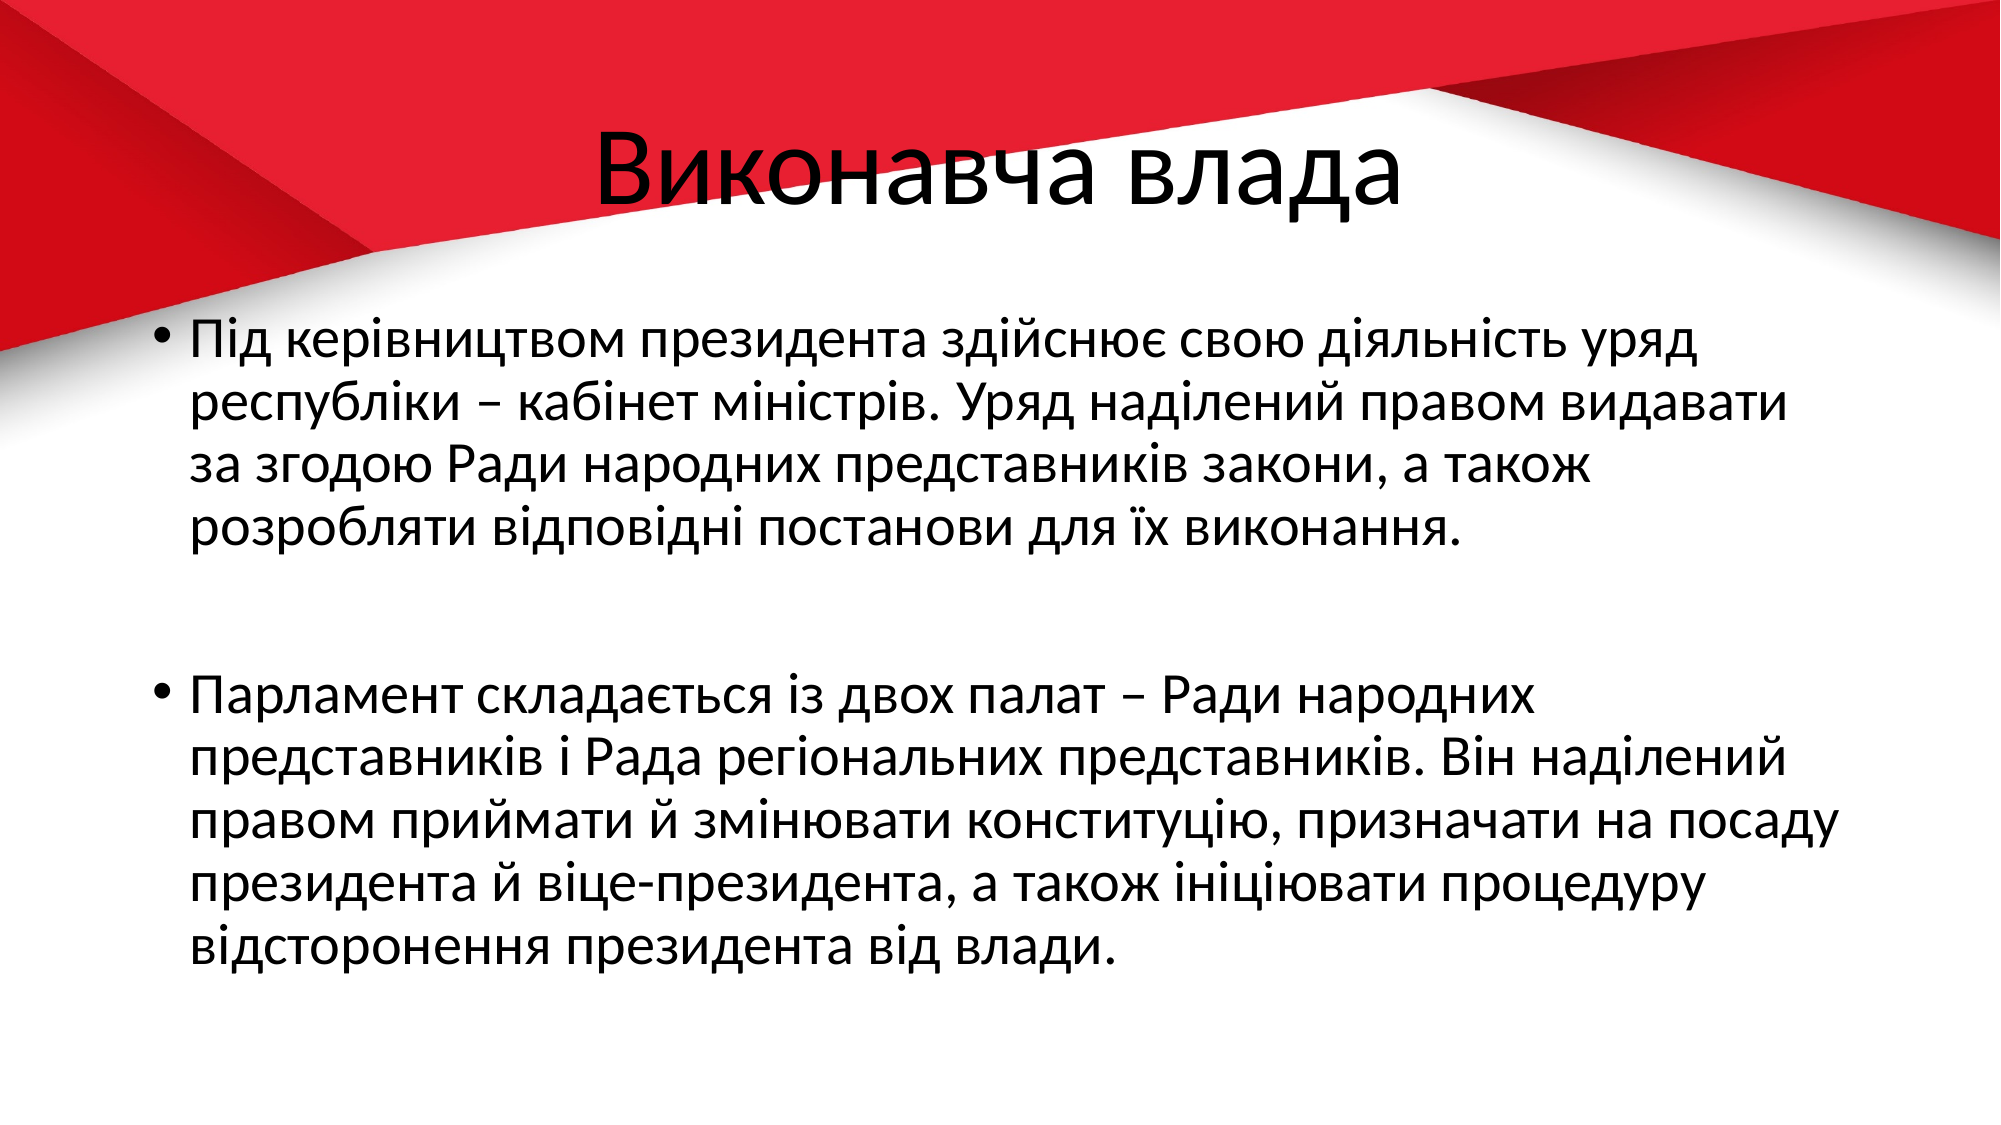

# Виконавча влада
Під керівництвом президента здійснює свою діяльність уряд республіки – кабінет міністрів. Уряд наділений правом видавати за згодою Ради народних представників закони, а також розробляти відповідні постанови для їх виконання.

Парламент складається із двох палат – Ради народних представників і Рада регіональних представників. Він наділений правом приймати й змінювати конституцію, призначати на посаду президента й віце-президента, а також ініціювати процедуру відсторонення президента від влади.